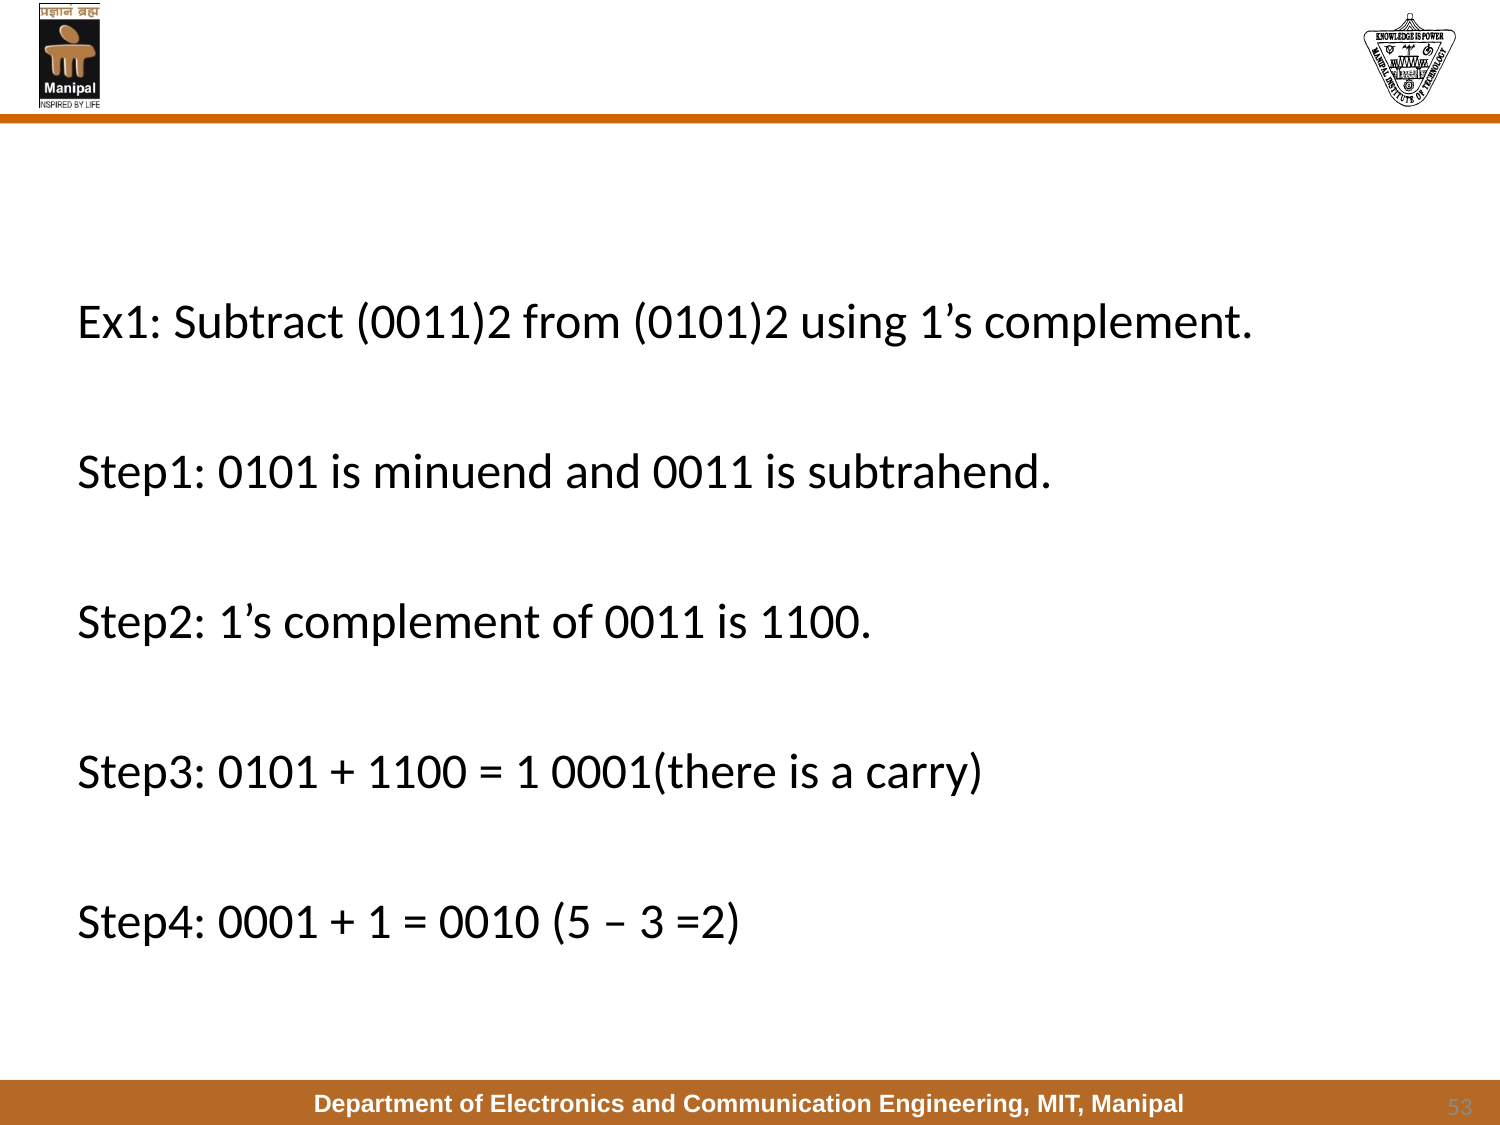

Ex1: Subtract (0011)2 from (0101)2 using 1’s complement.
Step1: 0101 is minuend and 0011 is subtrahend.
Step2: 1’s complement of 0011 is 1100.
Step3: 0101 + 1100 = 1 0001(there is a carry)
Step4: 0001 + 1 = 0010 (5 – 3 =2)
53